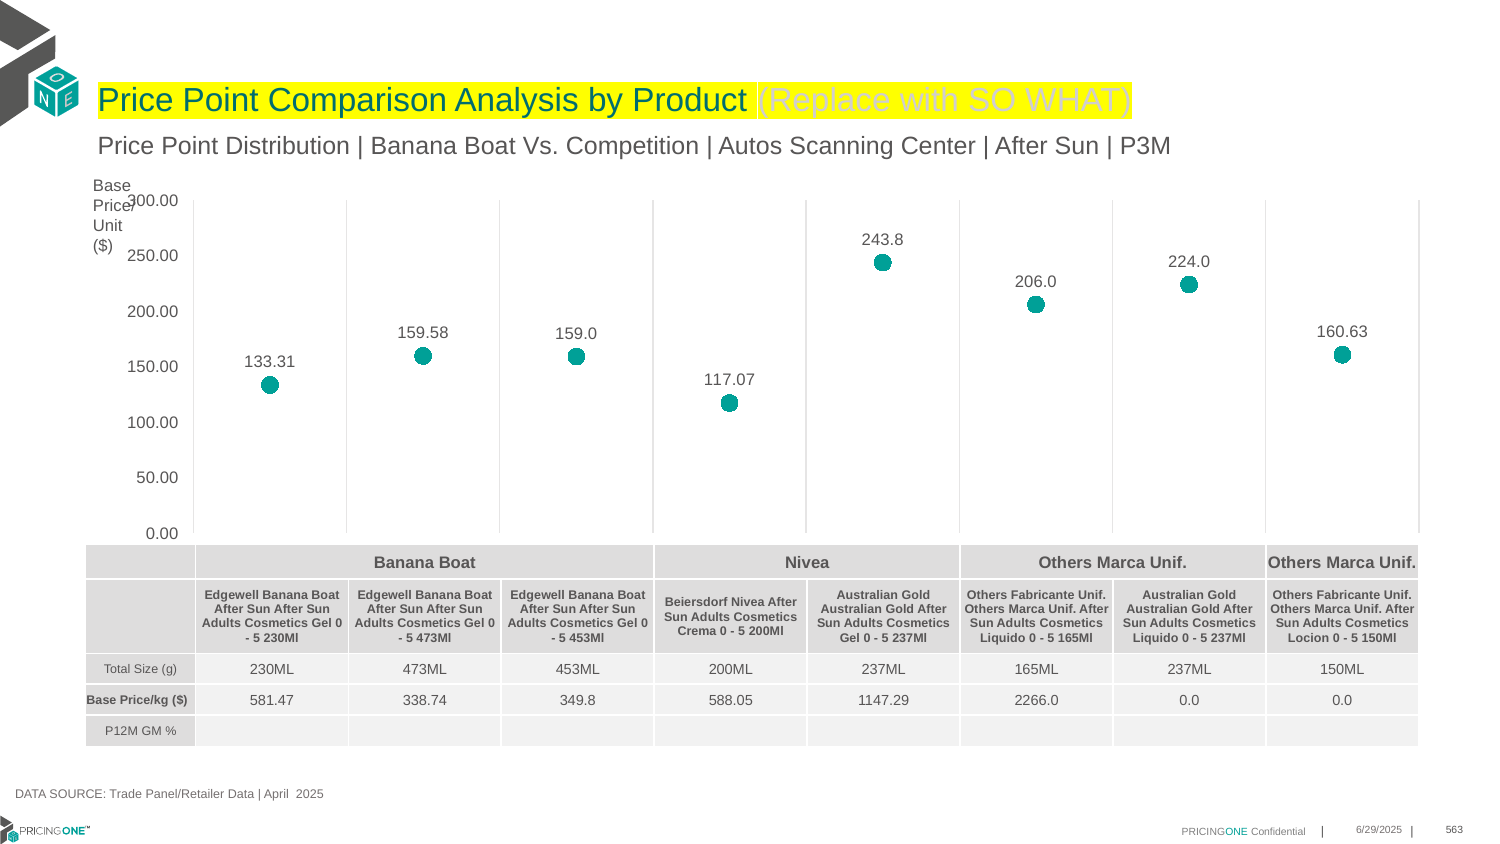

# Price Point Comparison Analysis by Product (Replace with SO WHAT)
Price Point Distribution | Banana Boat Vs. Competition | Autos Scanning Center | After Sun | P3M
Base Price/Unit ($)

### Chart

| Category | Base Price/Unit |
|---|---|
| Edgewell Banana Boat After Sun After Sun Adults Cosmetics Gel 0 - 5 230Ml | 133.31 |
| Edgewell Banana Boat After Sun After Sun Adults Cosmetics Gel 0 - 5 473Ml | 159.58 |
| Edgewell Banana Boat After Sun After Sun Adults Cosmetics Gel 0 - 5 453Ml | 159.0 |
| Beiersdorf Nivea After Sun Adults Cosmetics Crema 0 - 5 200Ml | 117.07 |
| Australian Gold Australian Gold After Sun Adults Cosmetics Gel 0 - 5 237Ml | 243.8 |
| Others Fabricante Unif. Others Marca Unif. After Sun Adults Cosmetics Liquido 0 - 5 165Ml | 206.0 |
| Australian Gold Australian Gold After Sun Adults Cosmetics Liquido 0 - 5 237Ml | 224.0 |
| Others Fabricante Unif. Others Marca Unif. After Sun Adults Cosmetics Locion 0 - 5 150Ml | 160.63 |
|  | Banana Boat | Banana Boat | Banana Boat | Nivea | Australian Gold | Others Marca Unif. | Australian Gold | Others Marca Unif. |
| --- | --- | --- | --- | --- | --- | --- | --- | --- |
|  | Edgewell Banana Boat After Sun After Sun Adults Cosmetics Gel 0 - 5 230Ml | Edgewell Banana Boat After Sun After Sun Adults Cosmetics Gel 0 - 5 473Ml | Edgewell Banana Boat After Sun After Sun Adults Cosmetics Gel 0 - 5 453Ml | Beiersdorf Nivea After Sun Adults Cosmetics Crema 0 - 5 200Ml | Australian Gold Australian Gold After Sun Adults Cosmetics Gel 0 - 5 237Ml | Others Fabricante Unif. Others Marca Unif. After Sun Adults Cosmetics Liquido 0 - 5 165Ml | Australian Gold Australian Gold After Sun Adults Cosmetics Liquido 0 - 5 237Ml | Others Fabricante Unif. Others Marca Unif. After Sun Adults Cosmetics Locion 0 - 5 150Ml |
| Total Size (g) | 230ML | 473ML | 453ML | 200ML | 237ML | 165ML | 237ML | 150ML |
| Base Price/kg ($) | 581.47 | 338.74 | 349.8 | 588.05 | 1147.29 | 2266.0 | 0.0 | 0.0 |
| P12M GM % |  |  |  |  |  |  |  |  |
DATA SOURCE: Trade Panel/Retailer Data | April  2025

6/29/2025
563